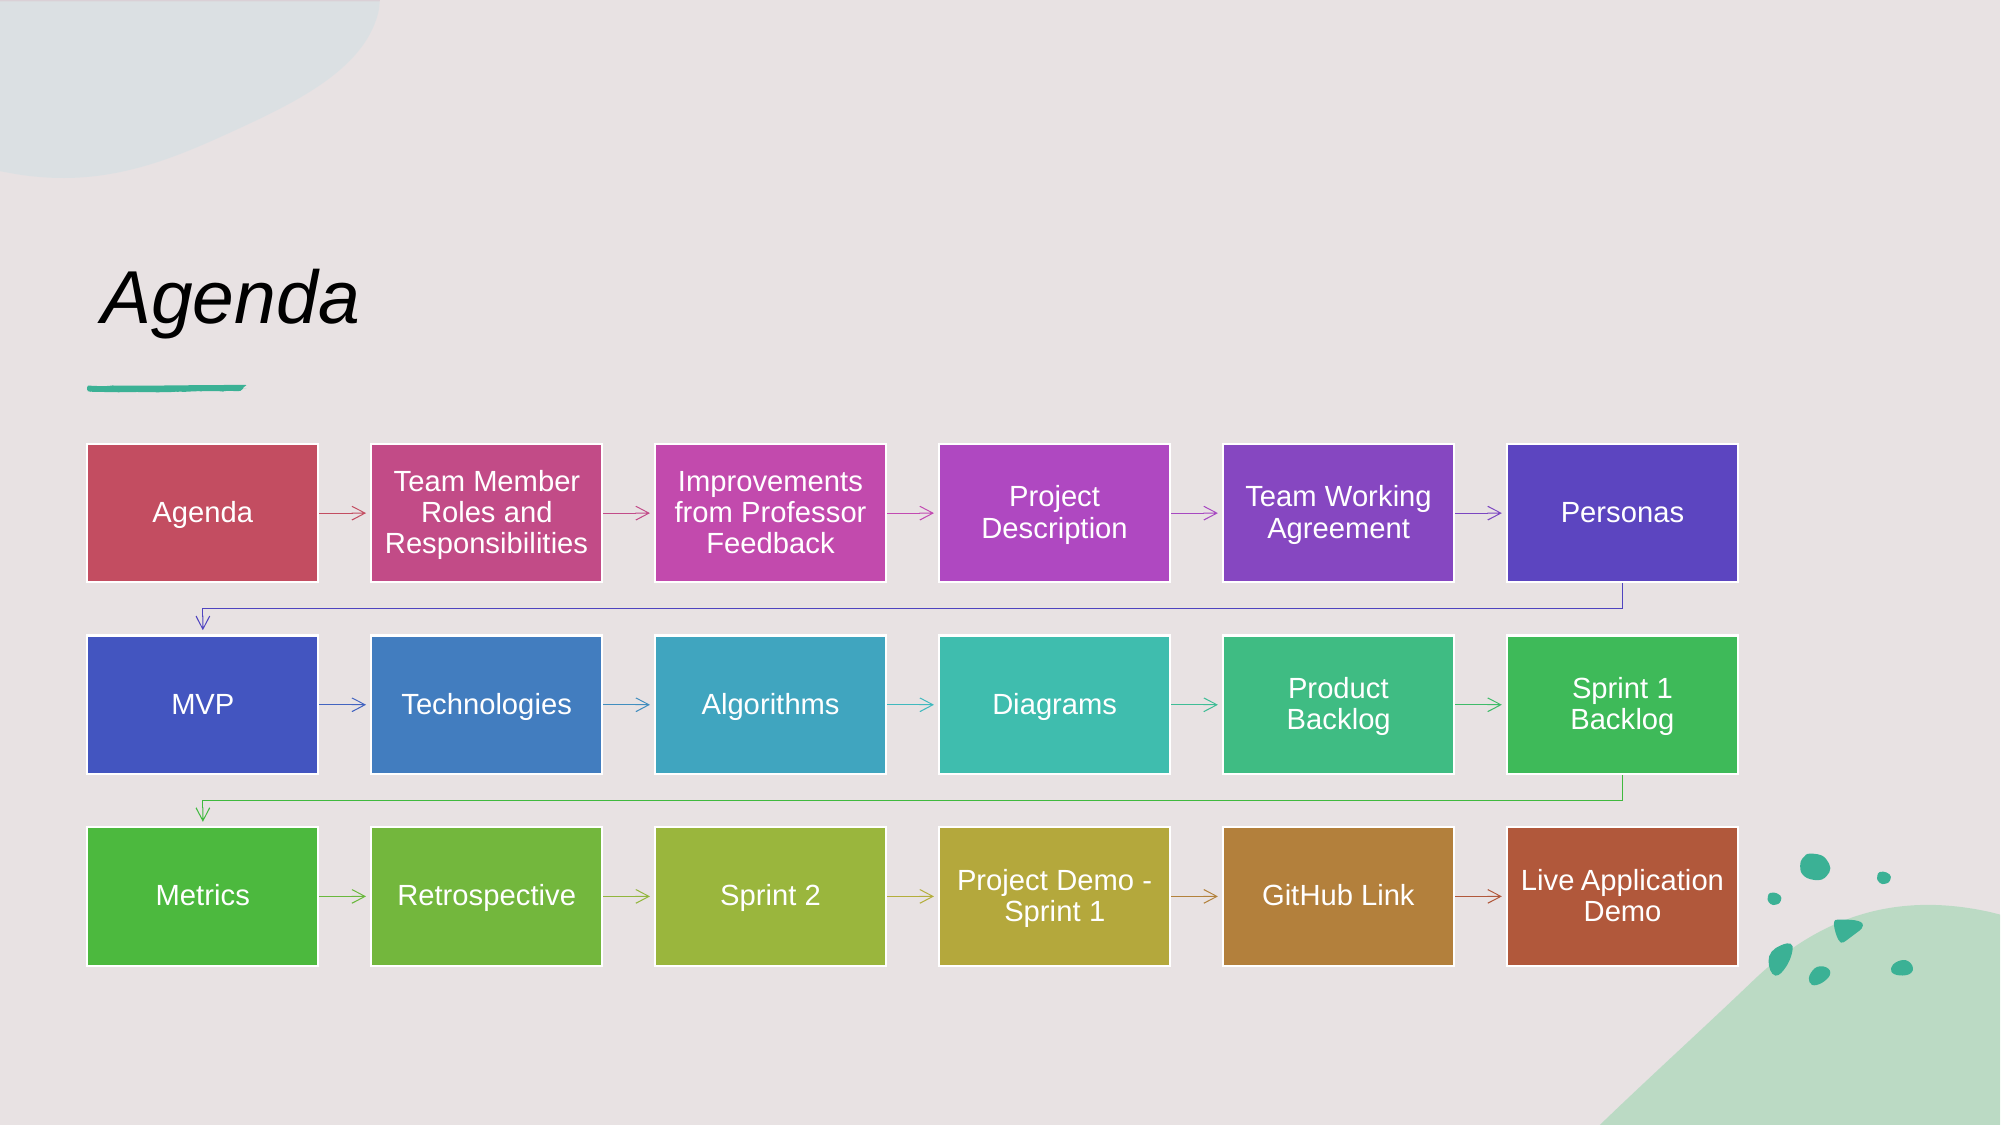

# Agenda

Agenda

Team Member Roles and Responsibilities

Improvements from Professor Feedback

Project Description

Team Working Agreement

Personas

MVP

Technologies

Algorithms

Diagrams

Product Backlog

Sprint 1 Backlog

Metrics

Retrospective

Sprint 2

Project Demo - Sprint 1

GitHub Link
Live Application Demo